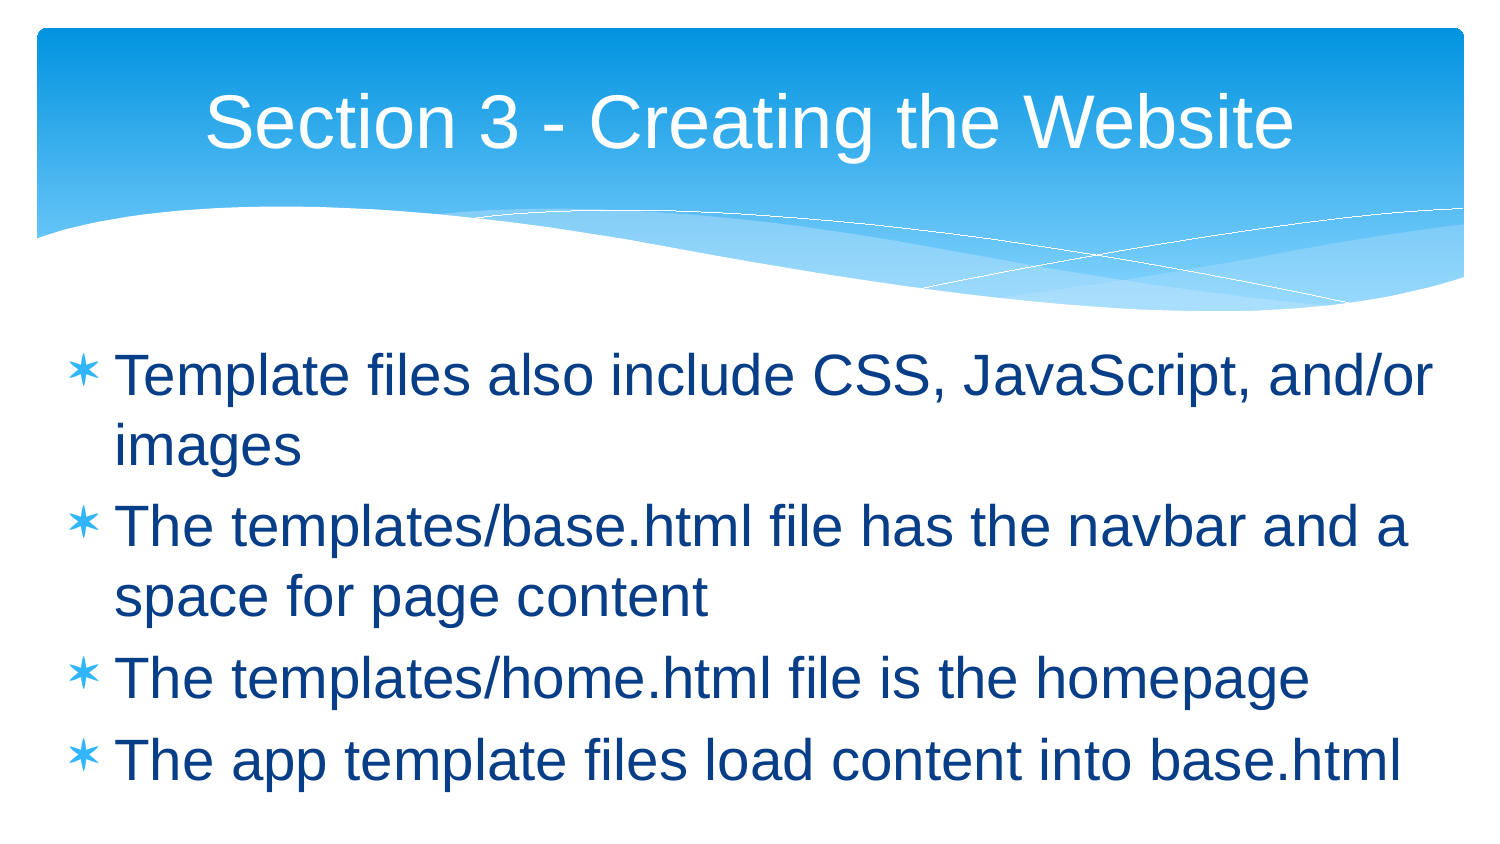

# Section 3 - Creating the Website
Template files also include CSS, JavaScript, and/or images
The templates/base.html file has the navbar and a space for page content
The templates/home.html file is the homepage
The app template files load content into base.html